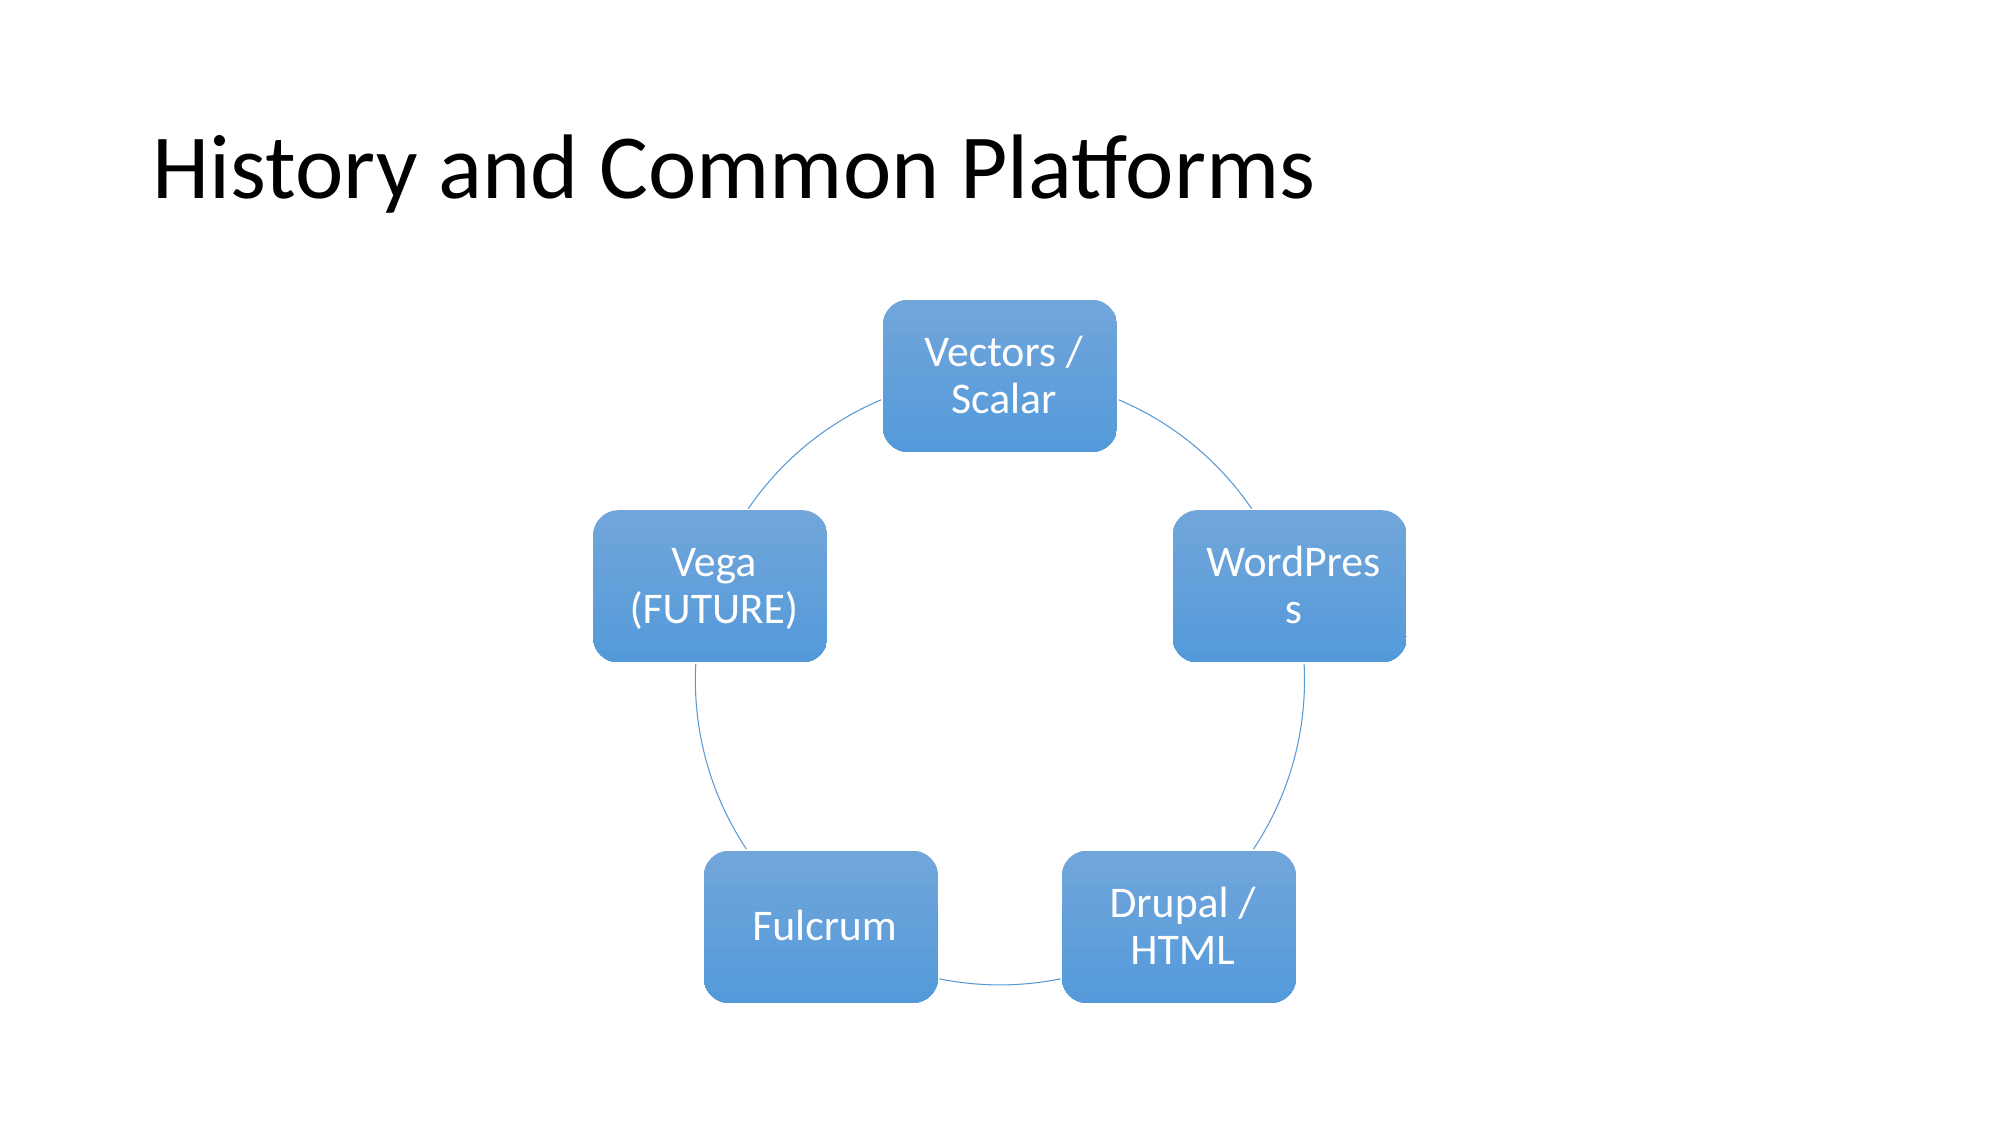

# History and Common Platforms
Vectors / Scalar
WordPress
Drupal / HTML
Fulcrum
Vega (FUTURE)